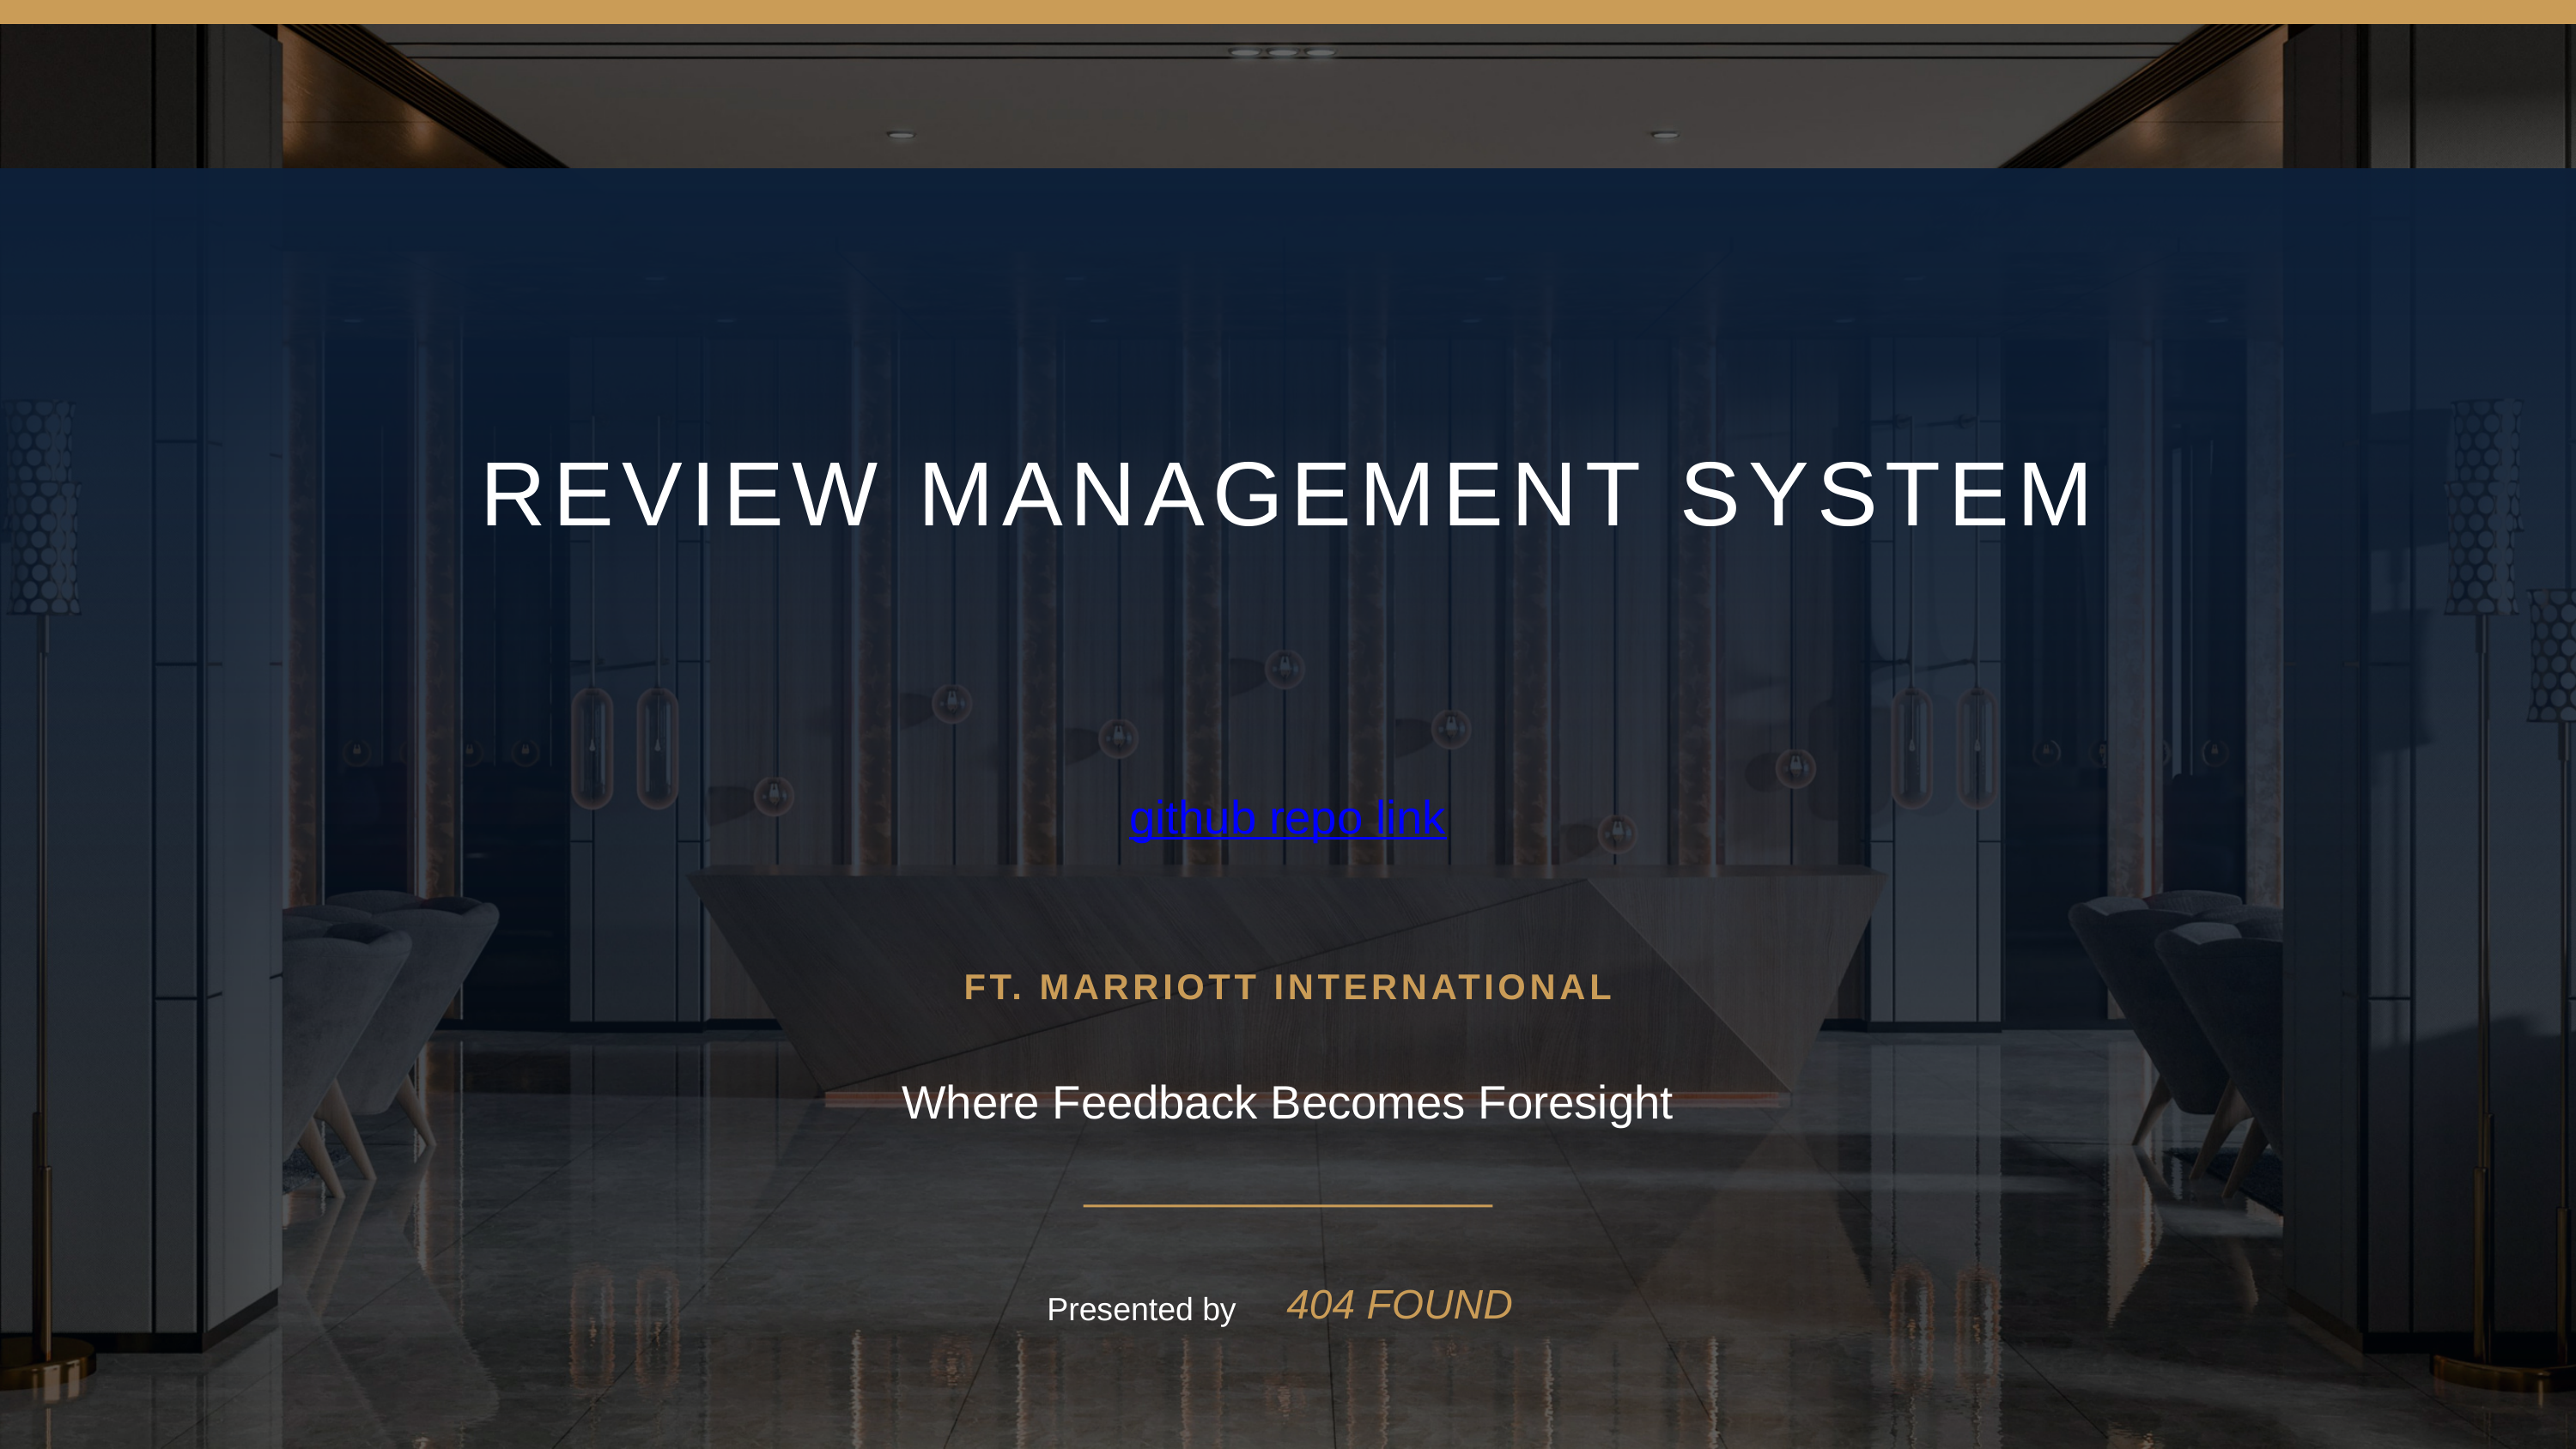

REVIEW MANAGEMENT SYSTEM
github repo link
FT. MARRIOTT INTERNATIONAL
Where Feedback Becomes Foresight

404 FOUND
Presented by